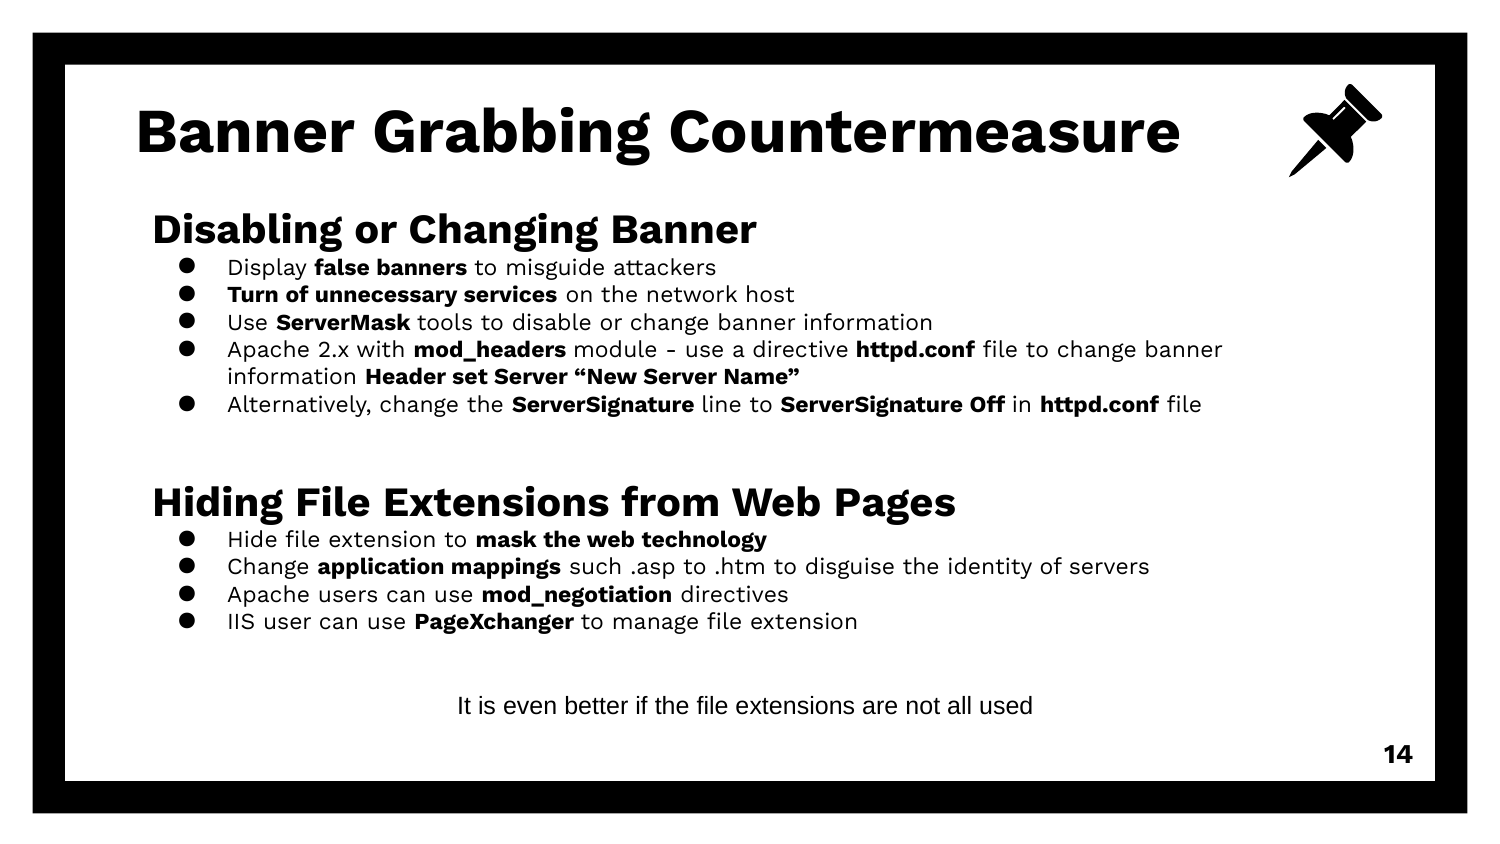

# Banner Grabbing Countermeasure

Disabling or Changing Banner
Display false banners to misguide attackers
Turn of unnecessary services on the network host
Use ServerMask tools to disable or change banner information
Apache 2.x with mod_headers module - use a directive httpd.conf file to change banner information Header set Server “New Server Name”
Alternatively, change the ServerSignature line to ServerSignature Off in httpd.conf file

Hiding File Extensions from Web Pages
Hide file extension to mask the web technology
Change application mappings such .asp to .htm to disguise the identity of servers
Apache users can use mod_negotiation directives
IIS user can use PageXchanger to manage file extension

It is even better if the file extensions are not all used

14